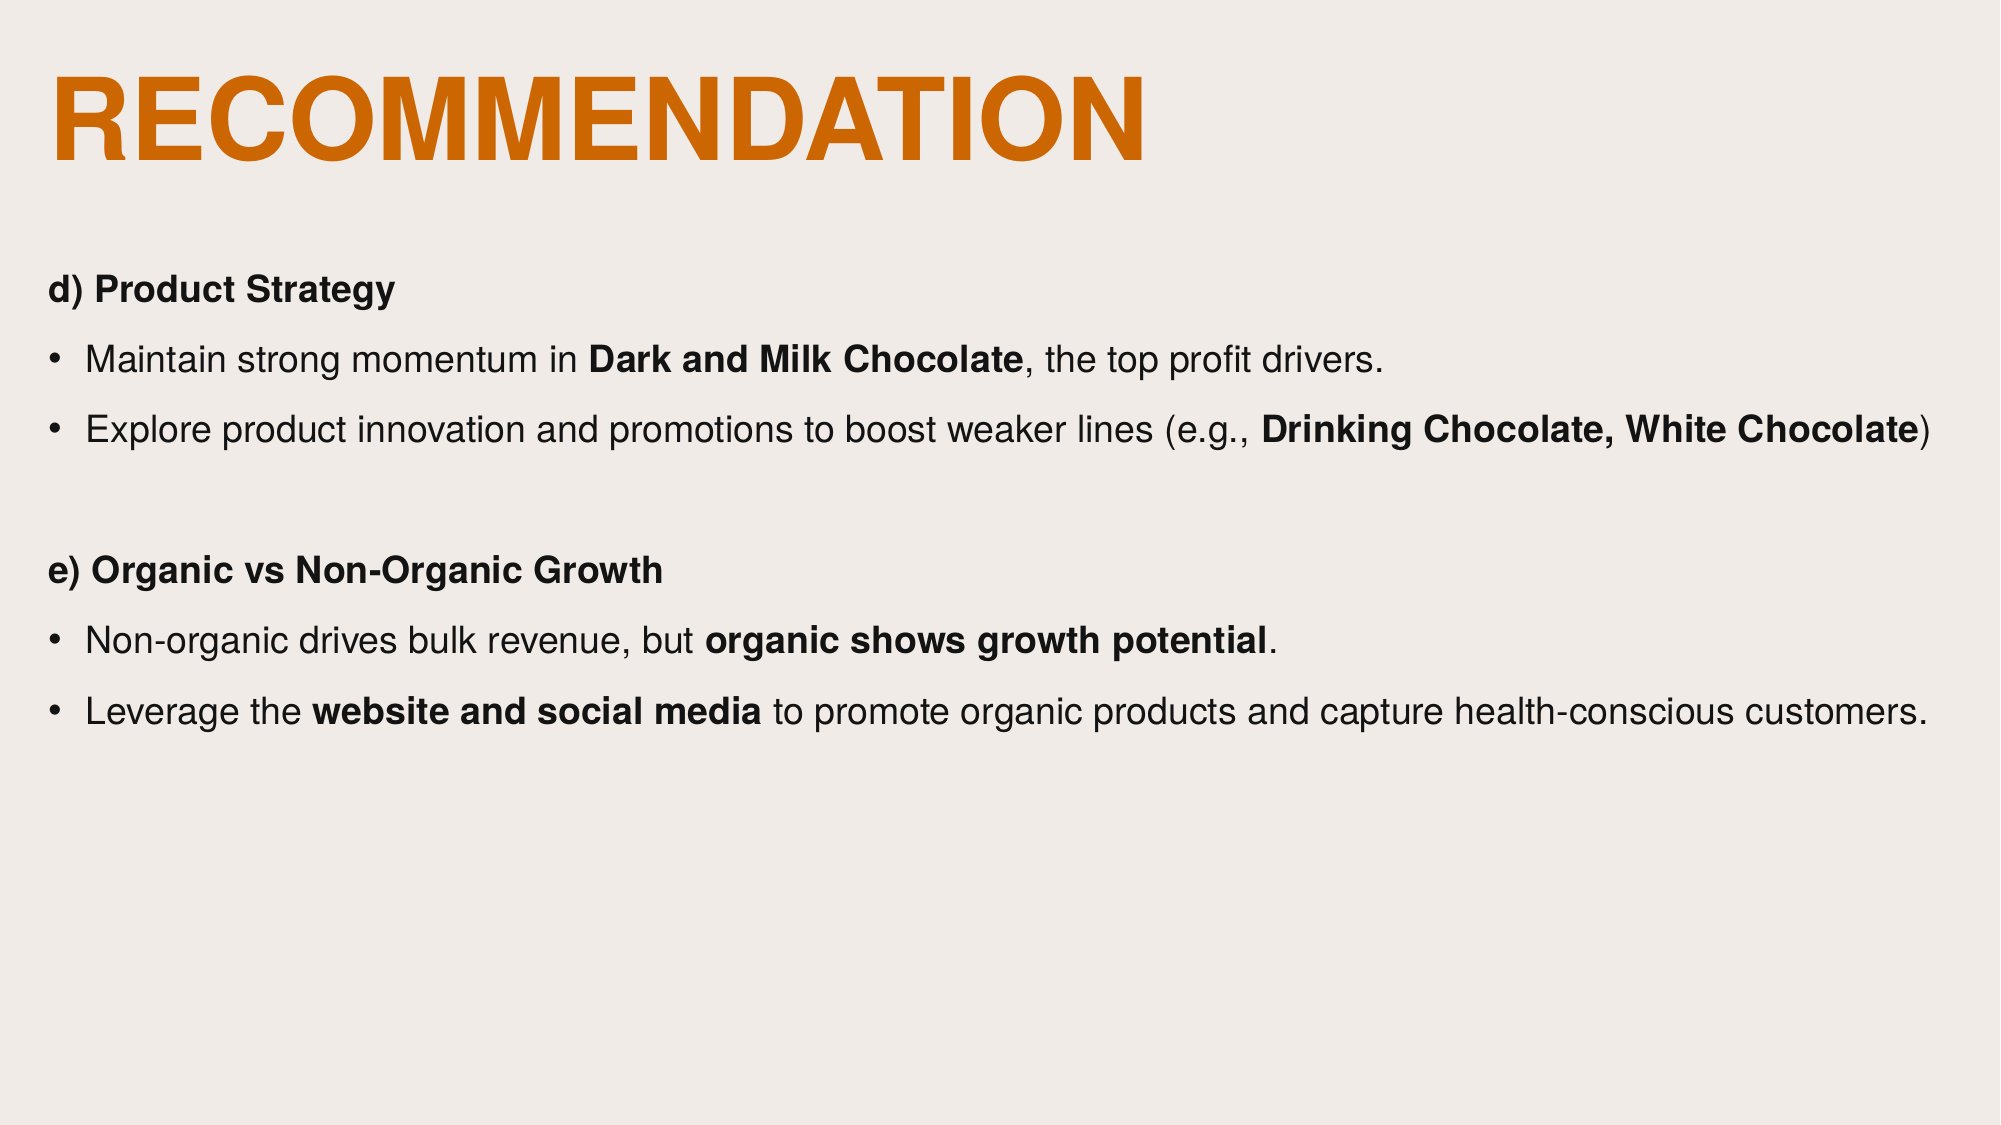

Recommendation
d) Product Strategy
Maintain strong momentum in Dark and Milk Chocolate, the top profit drivers.
Explore product innovation and promotions to boost weaker lines (e.g., Drinking Chocolate, White Chocolate)

e) Organic vs Non-Organic Growth
Non-organic drives bulk revenue, but organic shows growth potential.
Leverage the website and social media to promote organic products and capture health-conscious customers.